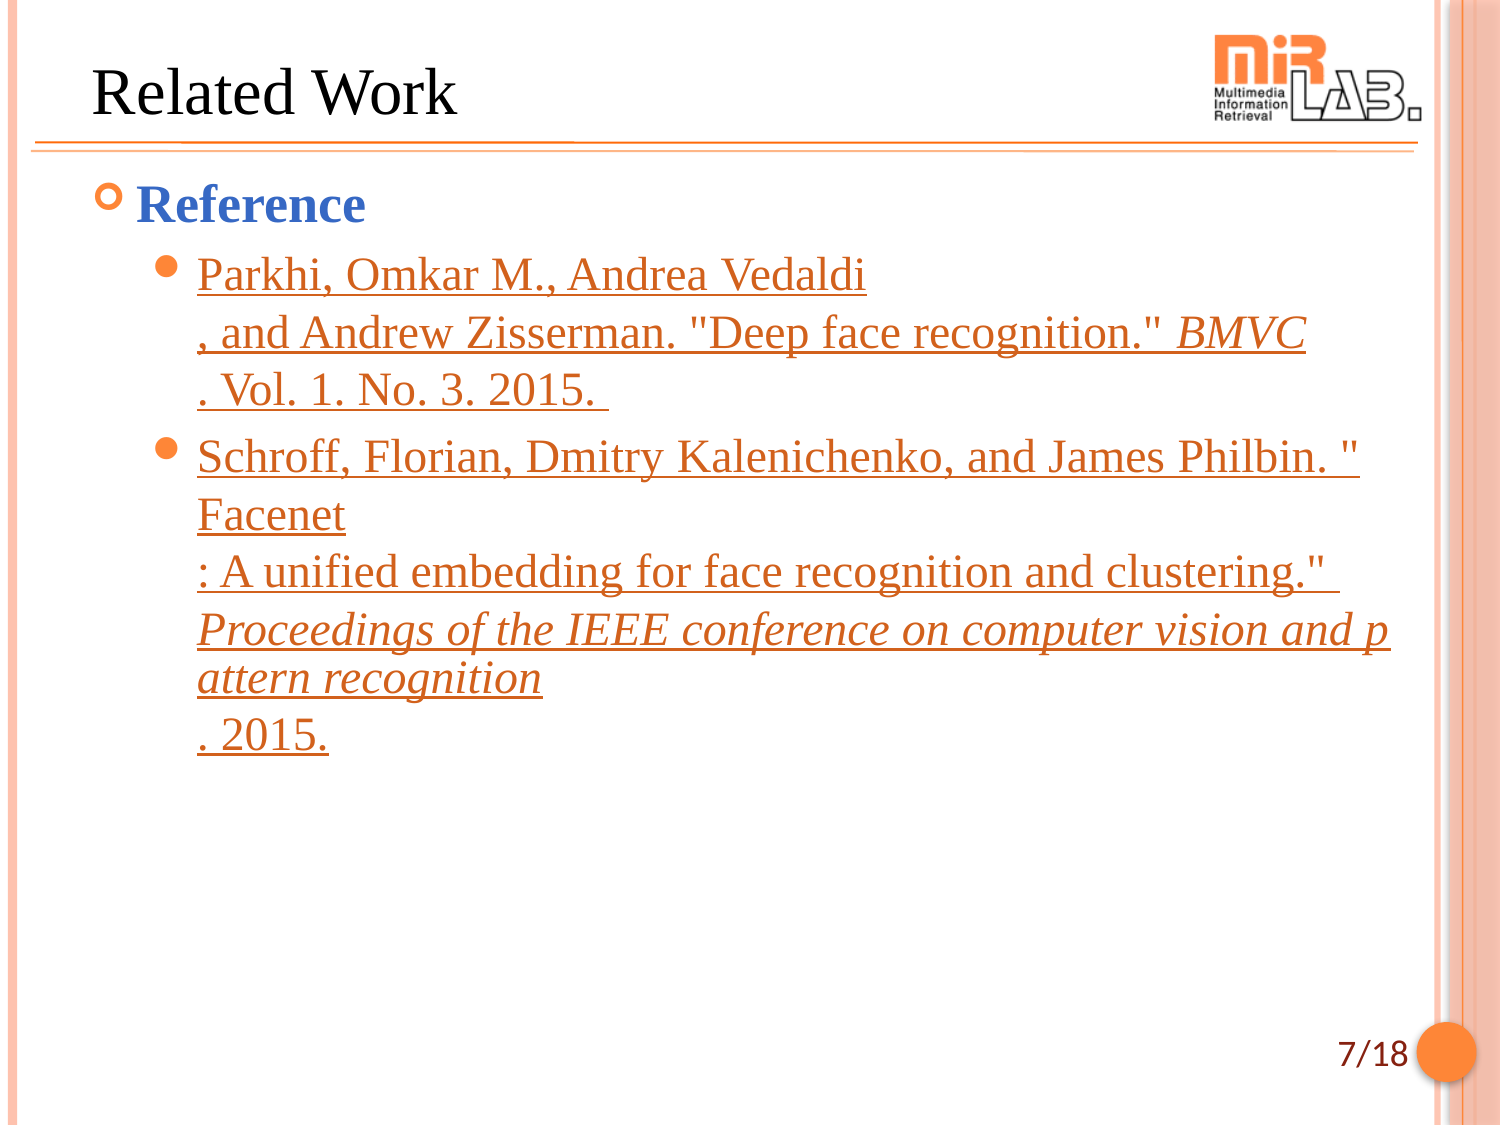

# Related Work
Reference
Parkhi, Omkar M., Andrea Vedaldi, and Andrew Zisserman. "Deep face recognition." BMVC. Vol. 1. No. 3. 2015.
Schroff, Florian, Dmitry Kalenichenko, and James Philbin. "Facenet: A unified embedding for face recognition and clustering." Proceedings of the IEEE conference on computer vision and pattern recognition. 2015.